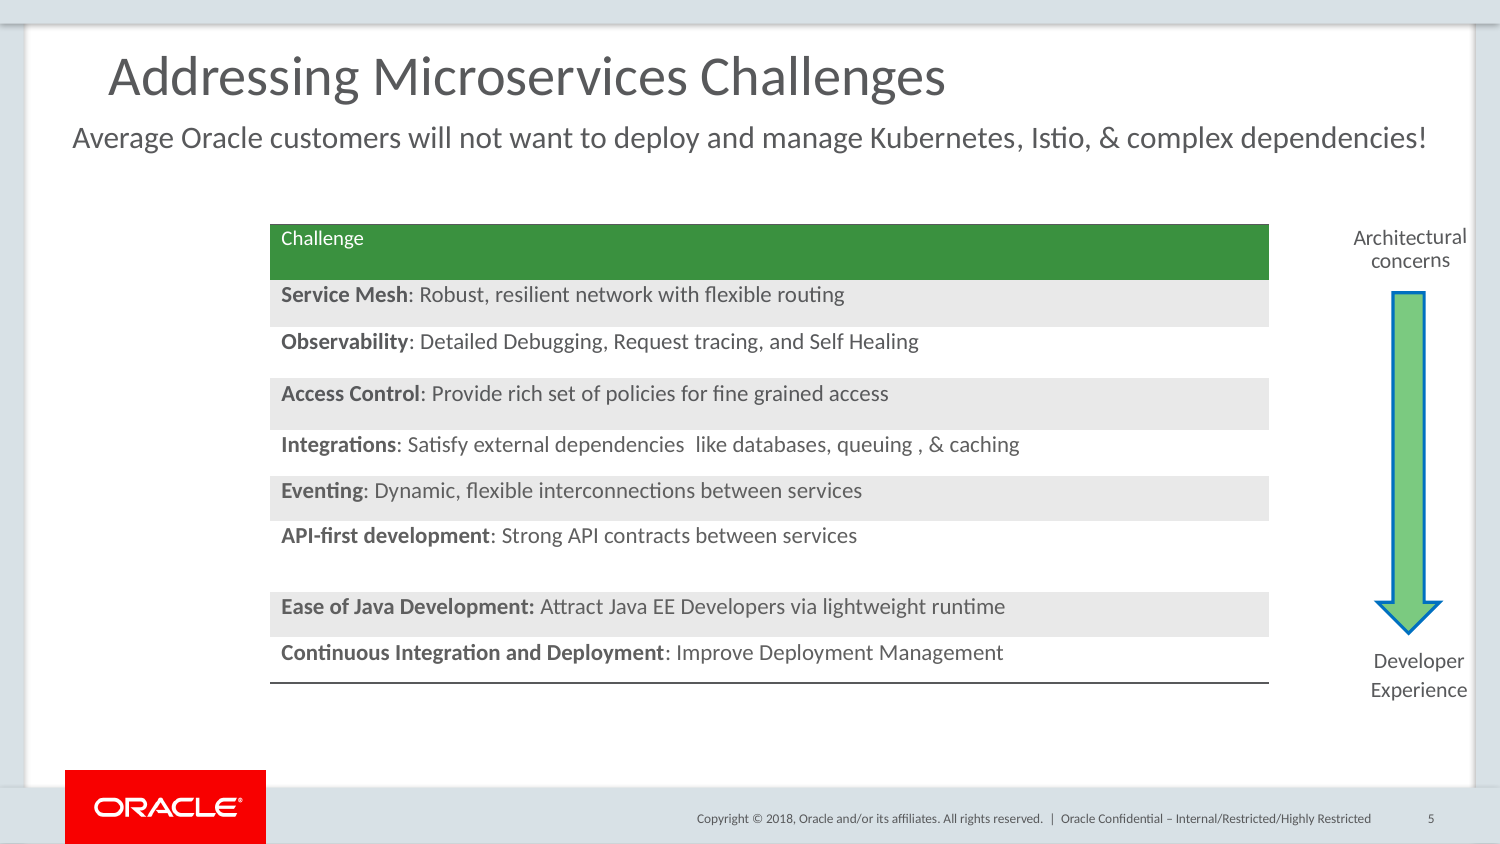

# Addressing Microservices Challenges
Average Oracle customers will not want to deploy and manage Kubernetes, Istio, & complex dependencies!
| Challenge |
| --- |
| Service Mesh: Robust, resilient network with flexible routing |
| Observability: Detailed Debugging, Request tracing, and Self Healing |
| Access Control: Provide rich set of policies for fine grained access |
| Integrations: Satisfy external dependencies  like databases, queuing , & caching |
| Eventing: Dynamic, flexible interconnections between services |
| API-first development: Strong API contracts between services |
| Ease of Java Development: Attract Java EE Developers via lightweight runtime |
| Continuous Integration and Deployment: Improve Deployment Management |
Architectural concerns

Developer Experience​

Oracle Confidential – Internal/Restricted/Highly Restricted
5